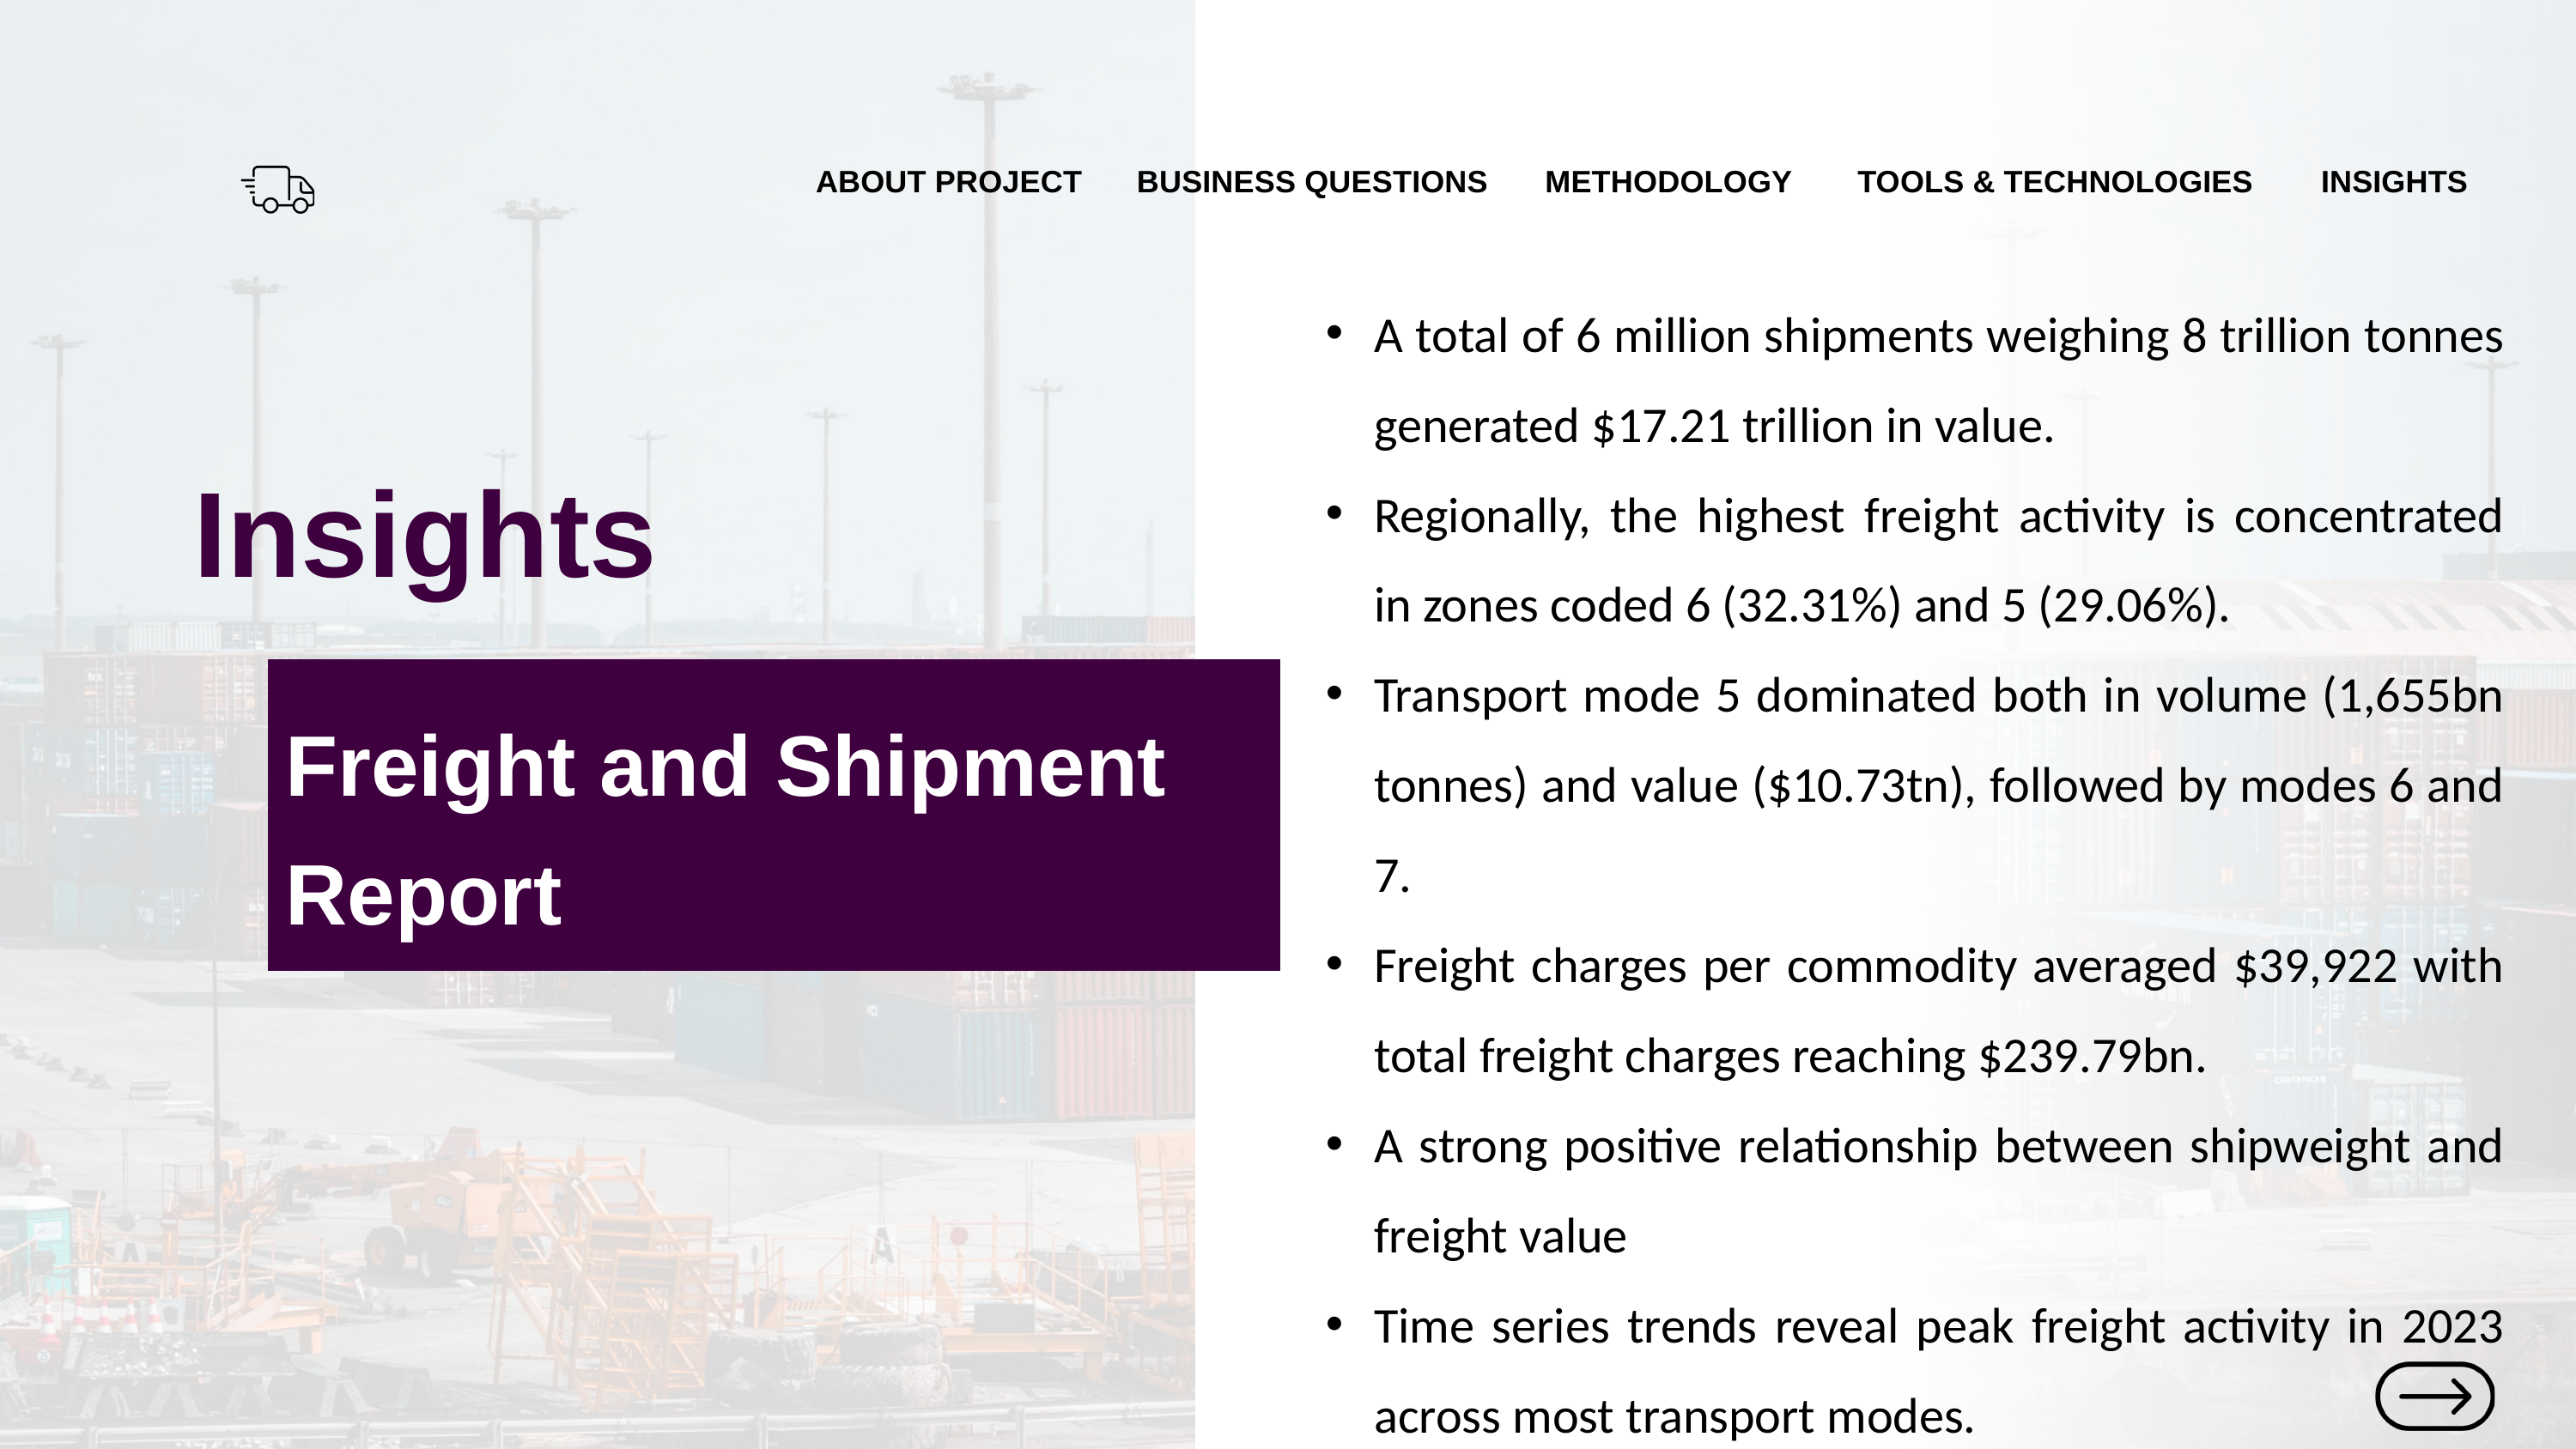

BUSINESS QUESTIONS
METHODOLOGY
TOOLS & TECHNOLOGIES
INSIGHTS
ABOUT PROJECT

A total of 6 million shipments weighing 8 trillion tonnes generated $17.21 trillion in value.
Regionally, the highest freight activity is concentrated in zones coded 6 (32.31%) and 5 (29.06%).
Transport mode 5 dominated both in volume (1,655bn tonnes) and value ($10.73tn), followed by modes 6 and 7.
Freight charges per commodity averaged $39,922 with total freight charges reaching $239.79bn.
A strong positive relationship between shipweight and freight value
Time series trends reveal peak freight activity in 2023 across most transport modes.
Insights

Freight and Shipment Report